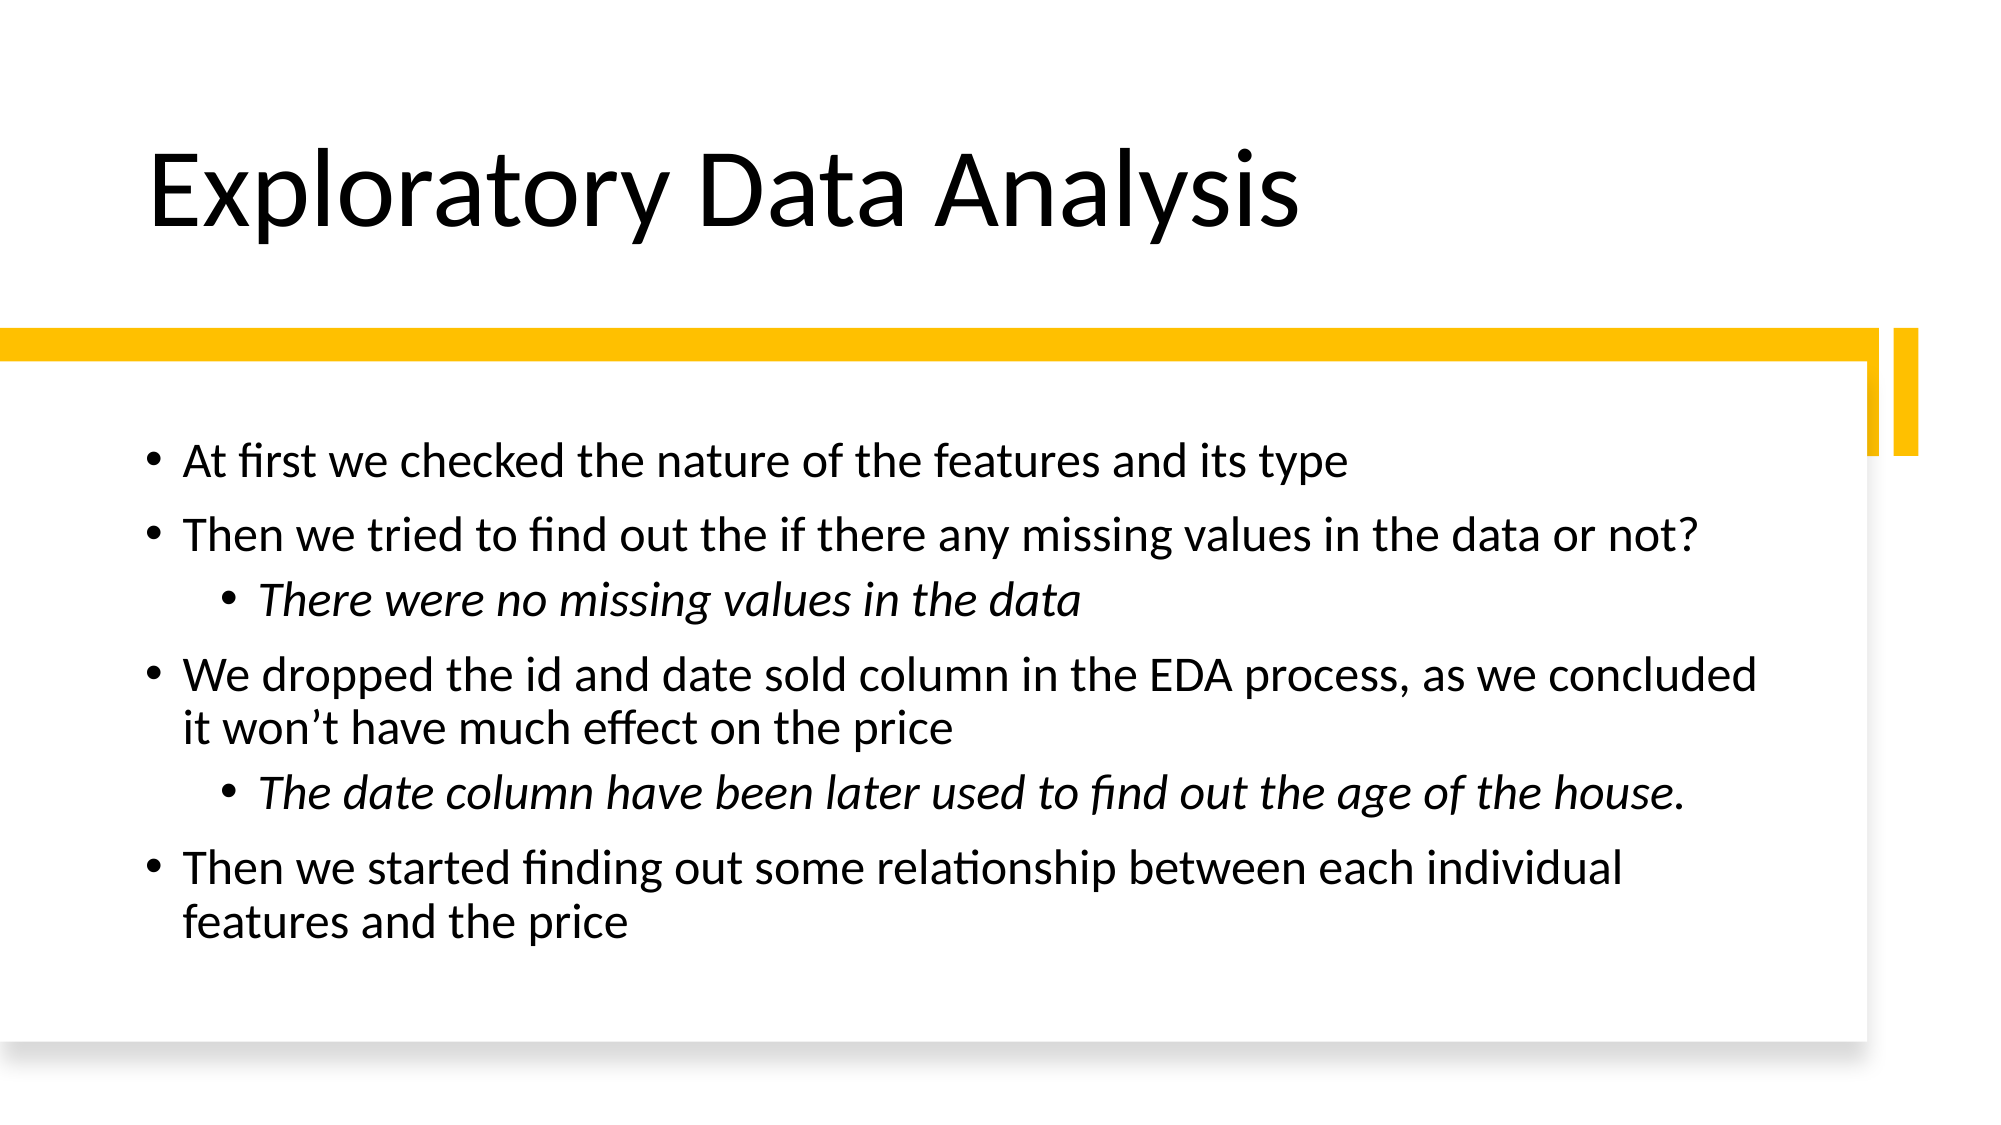

# Exploratory Data Analysis

At first we checked the nature of the features and its type
Then we tried to find out the if there any missing values in the data or not?
There were no missing values in the data
We dropped the id and date sold column in the EDA process, as we concluded it won’t have much effect on the price
The date column have been later used to find out the age of the house.
Then we started finding out some relationship between each individual features and the price